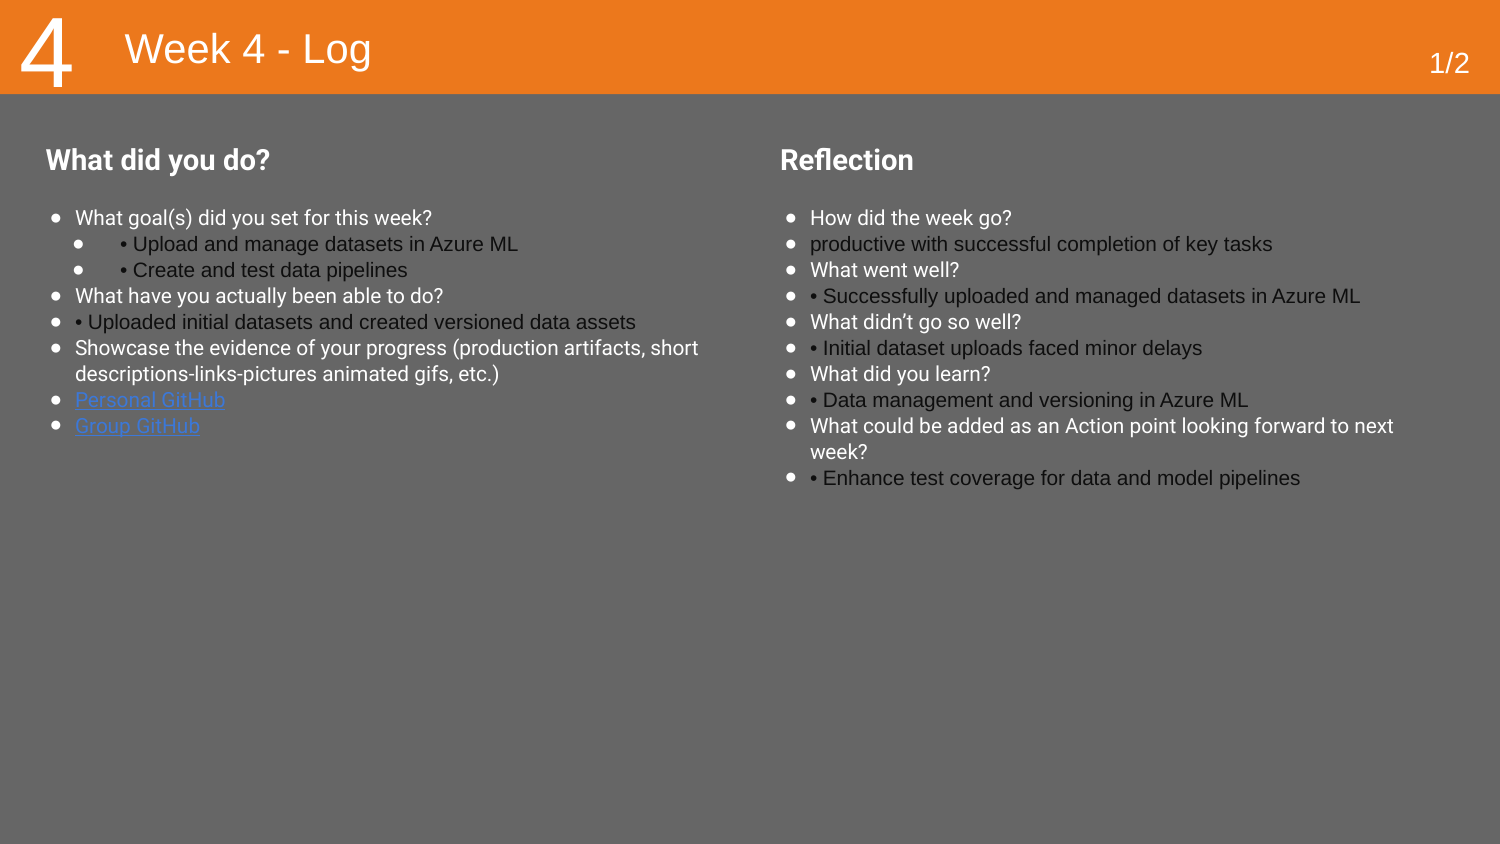

4
# Week 4 - Log
1/2

What did you do?
Reflection
What goal(s) did you set for this week?
• Upload and manage datasets in Azure ML
• Create and test data pipelines
What have you actually been able to do?
• Uploaded initial datasets and created versioned data assets
Showcase the evidence of your progress (production artifacts, short descriptions-links-pictures animated gifs, etc.)
Personal GitHub
Group GitHub

How did the week go?
productive with successful completion of key tasks
What went well?
• Successfully uploaded and managed datasets in Azure ML
What didn’t go so well?
• Initial dataset uploads faced minor delays
What did you learn?
• Data management and versioning in Azure ML
What could be added as an Action point looking forward to next week?
• Enhance test coverage for data and model pipelines